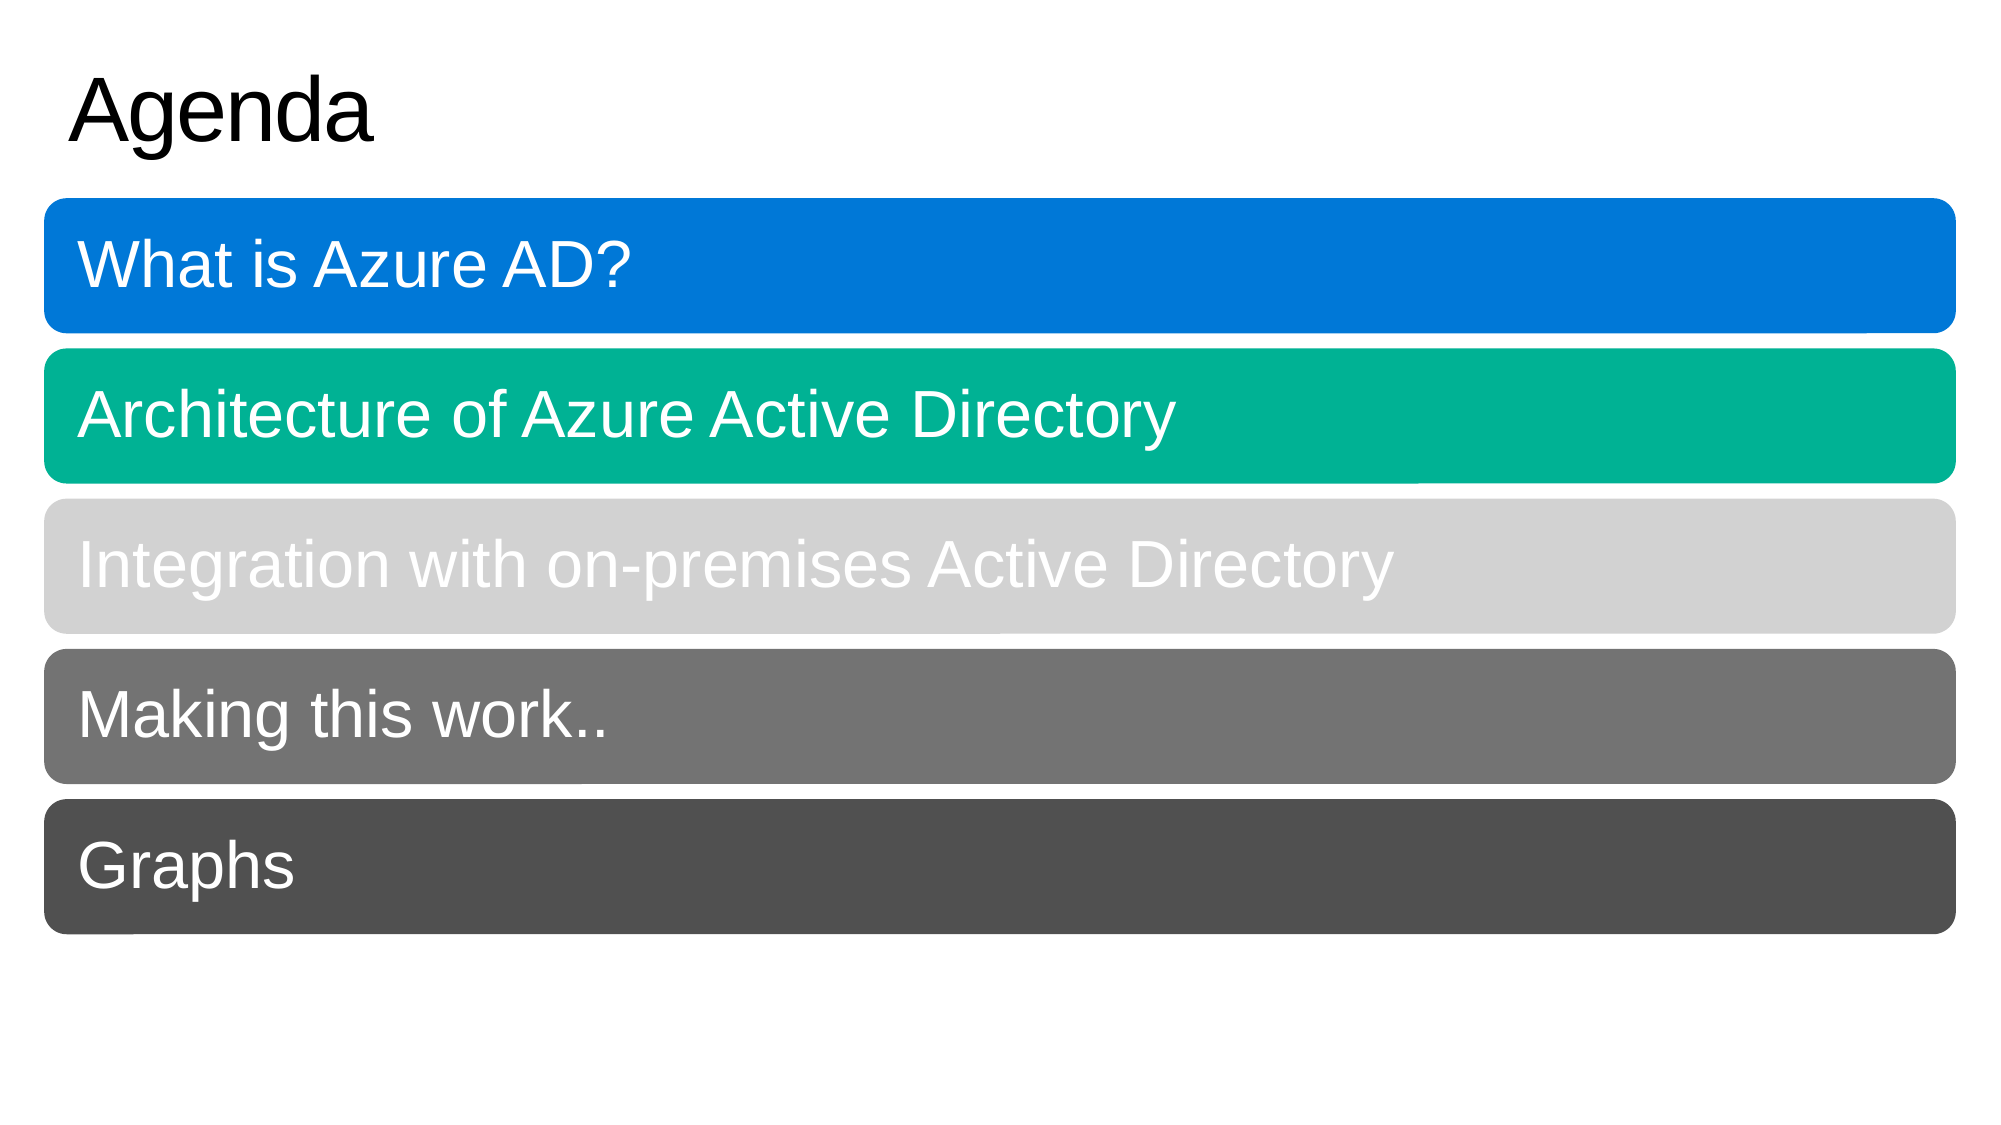

# Agenda
What is Azure AD?
Architecture of Azure Active Directory
Integration with on-premises Active Directory
Making this work..
Graphs